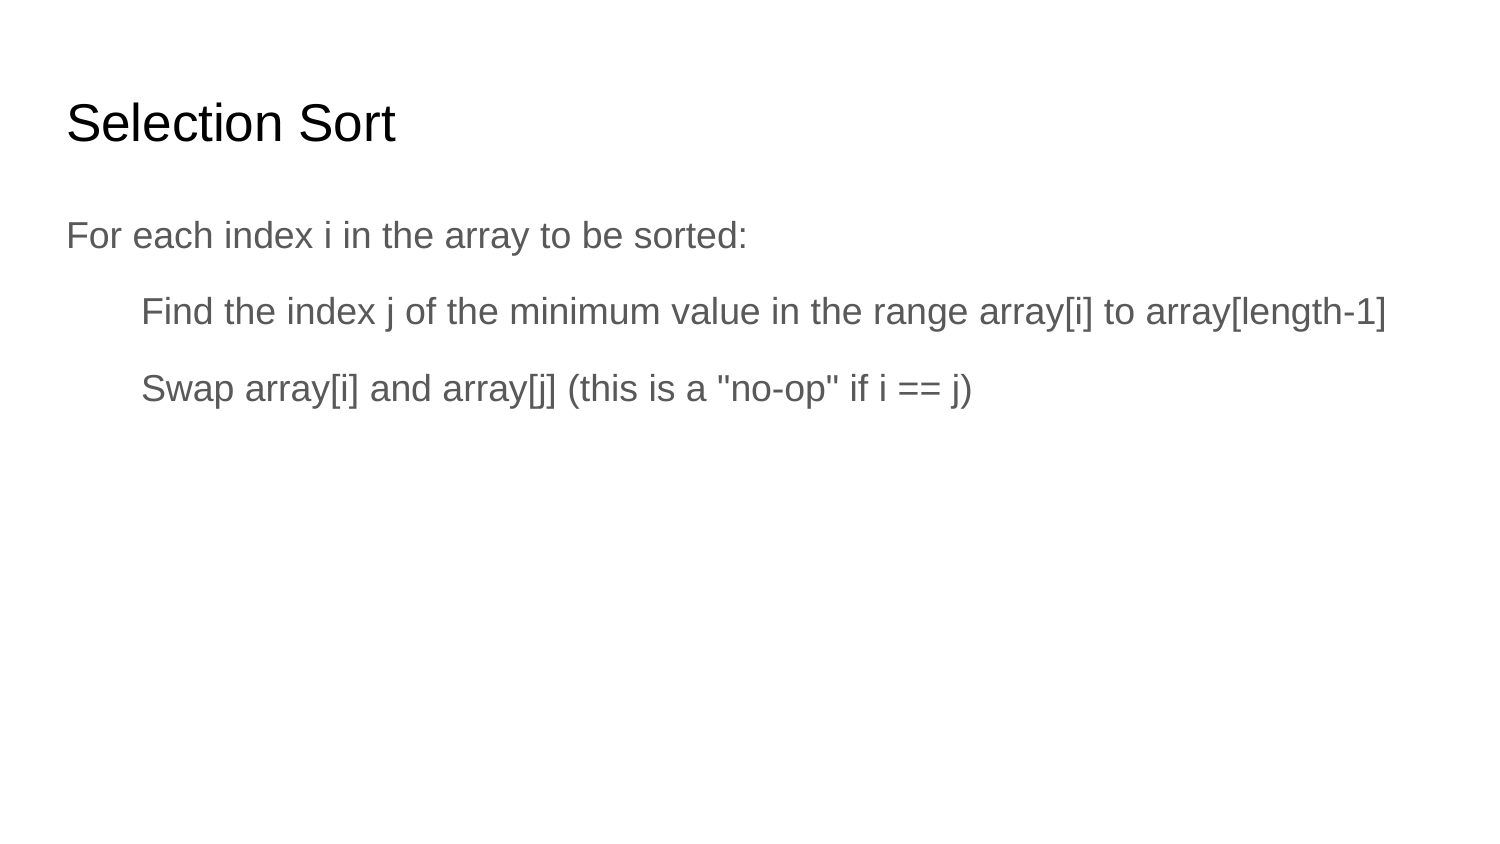

# Selection Sort
For each index i in the array to be sorted:
Find the index j of the minimum value in the range array[i] to array[length-1]
Swap array[i] and array[j] (this is a "no-op" if i == j)